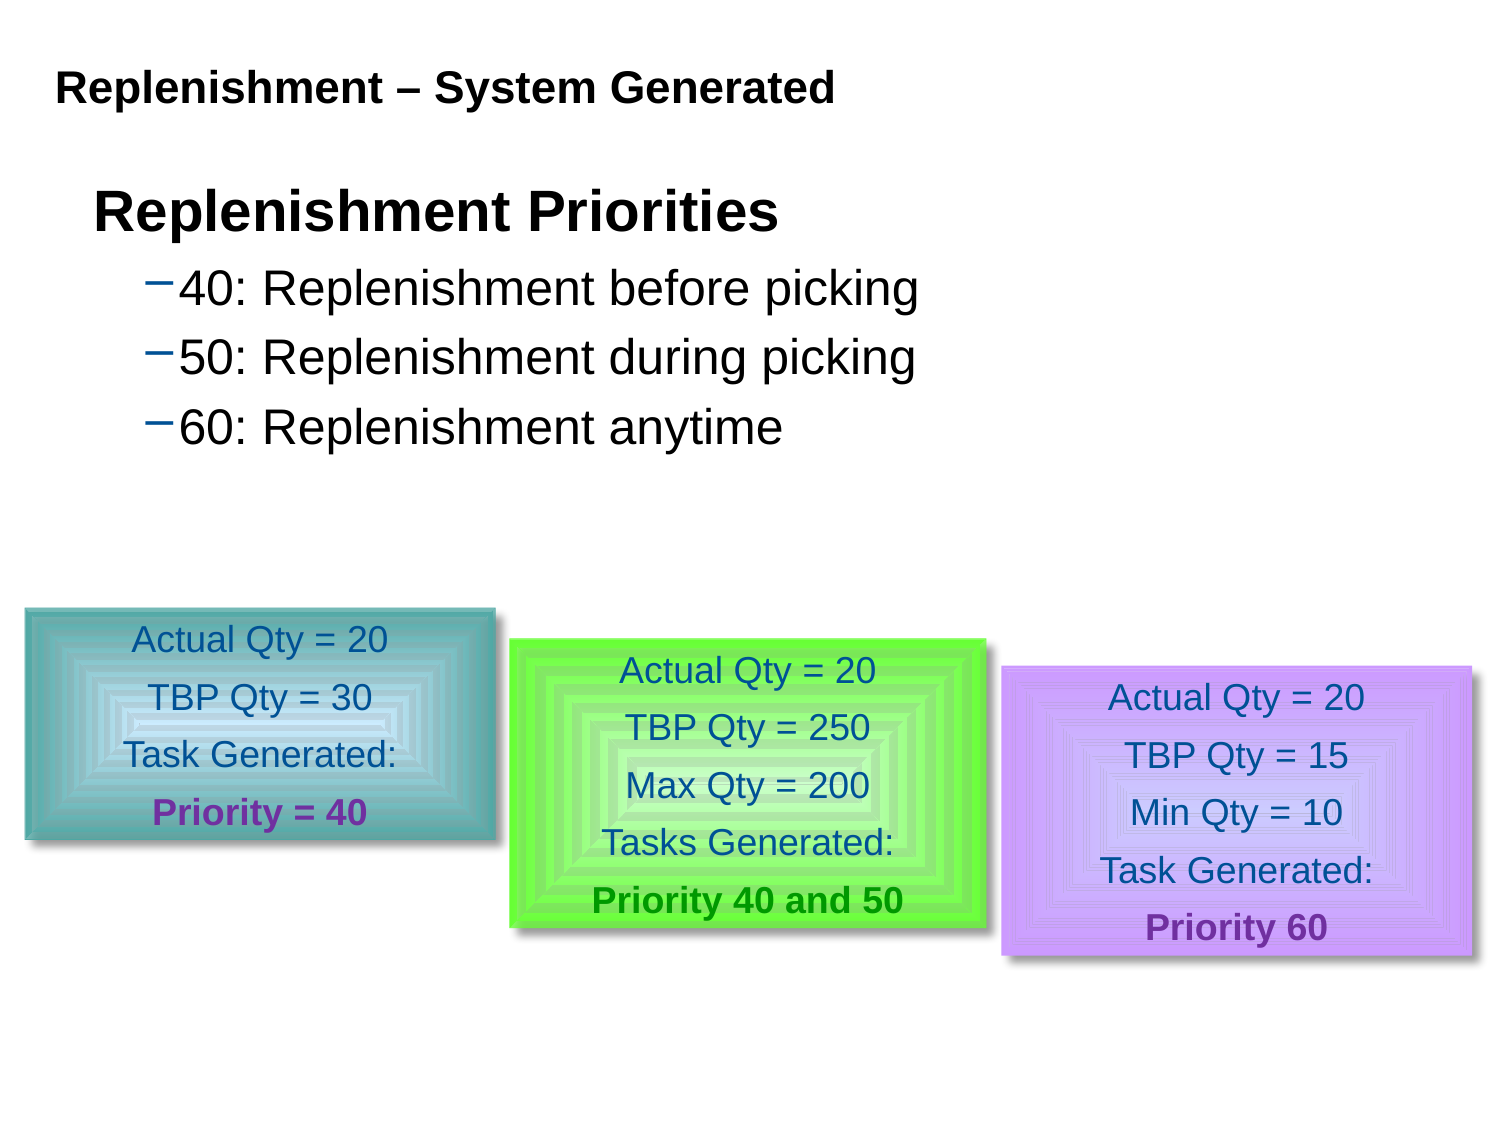

# Replenishment – System Generated
Replenishment Priorities
40: Replenishment before picking
50: Replenishment during picking
60: Replenishment anytime
Actual Qty = 20
TBP Qty = 30
Task Generated:
Priority = 40
Actual Qty = 20
TBP Qty = 250
Max Qty = 200
Tasks Generated:
Priority 40 and 50
Actual Qty = 20
TBP Qty = 15
Min Qty = 10
Task Generated:
Priority 60